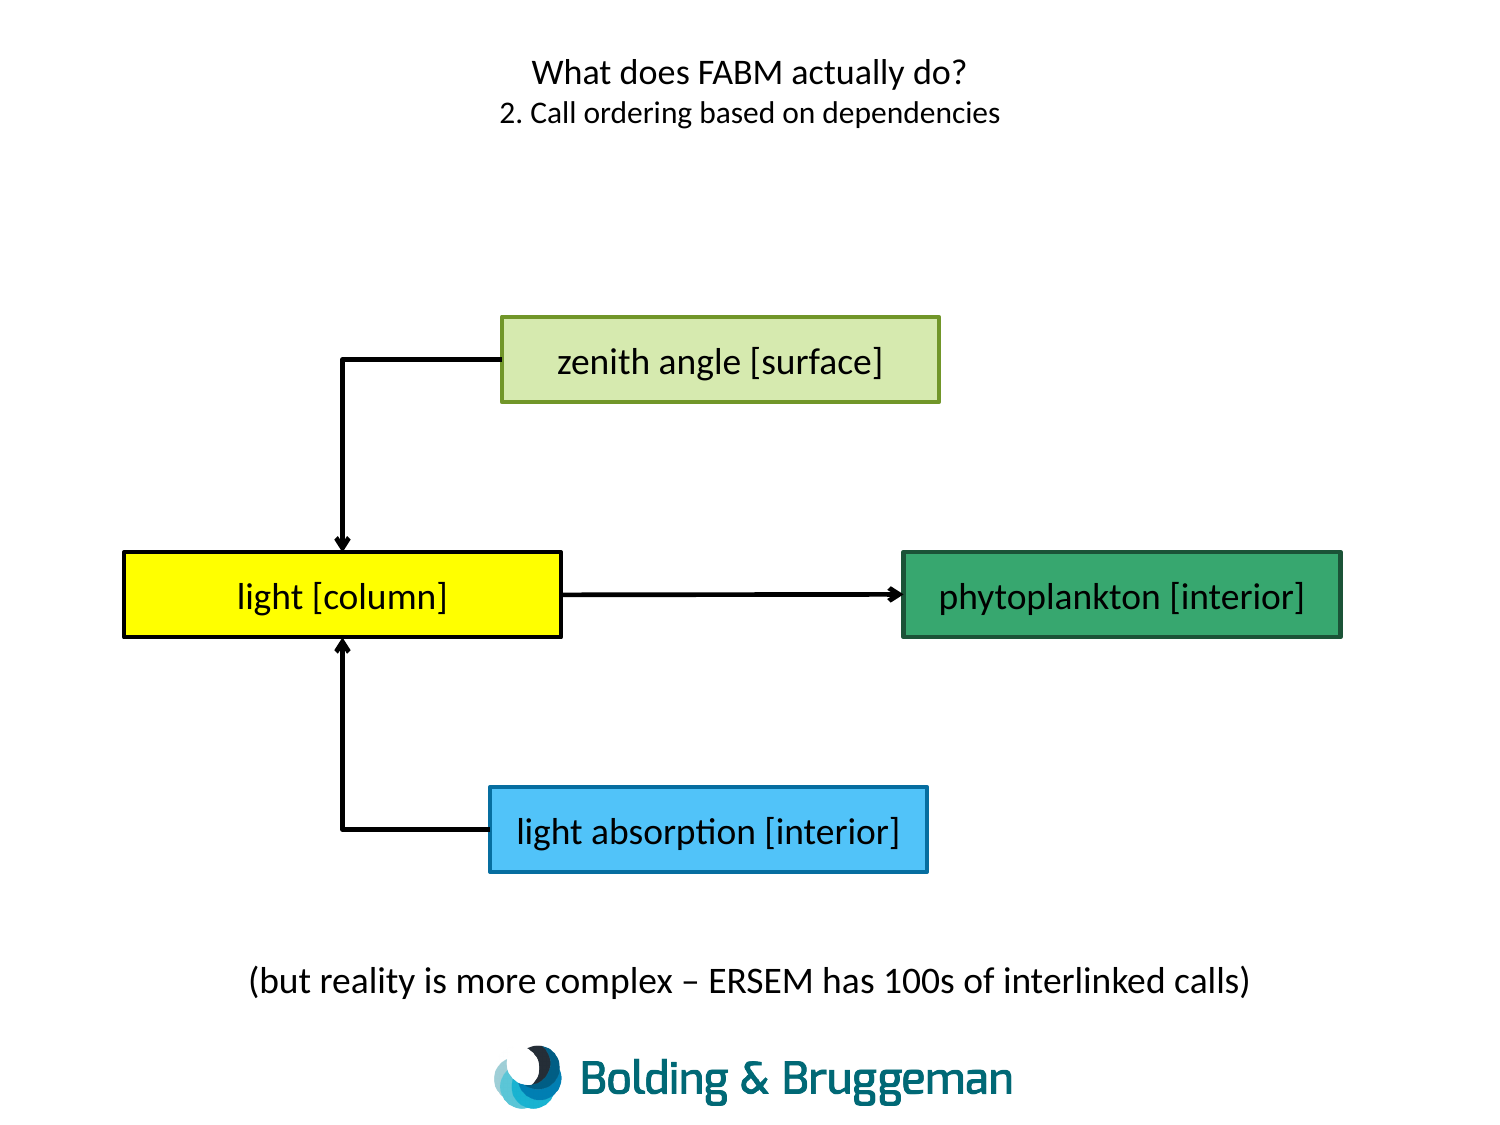

# What does FABM actually do? 2. Call ordering based on dependencies
zenith angle [surface]
phytoplankton [interior]
light [column]
light absorption [interior]
(but reality is more complex – ERSEM has 100s of interlinked calls)